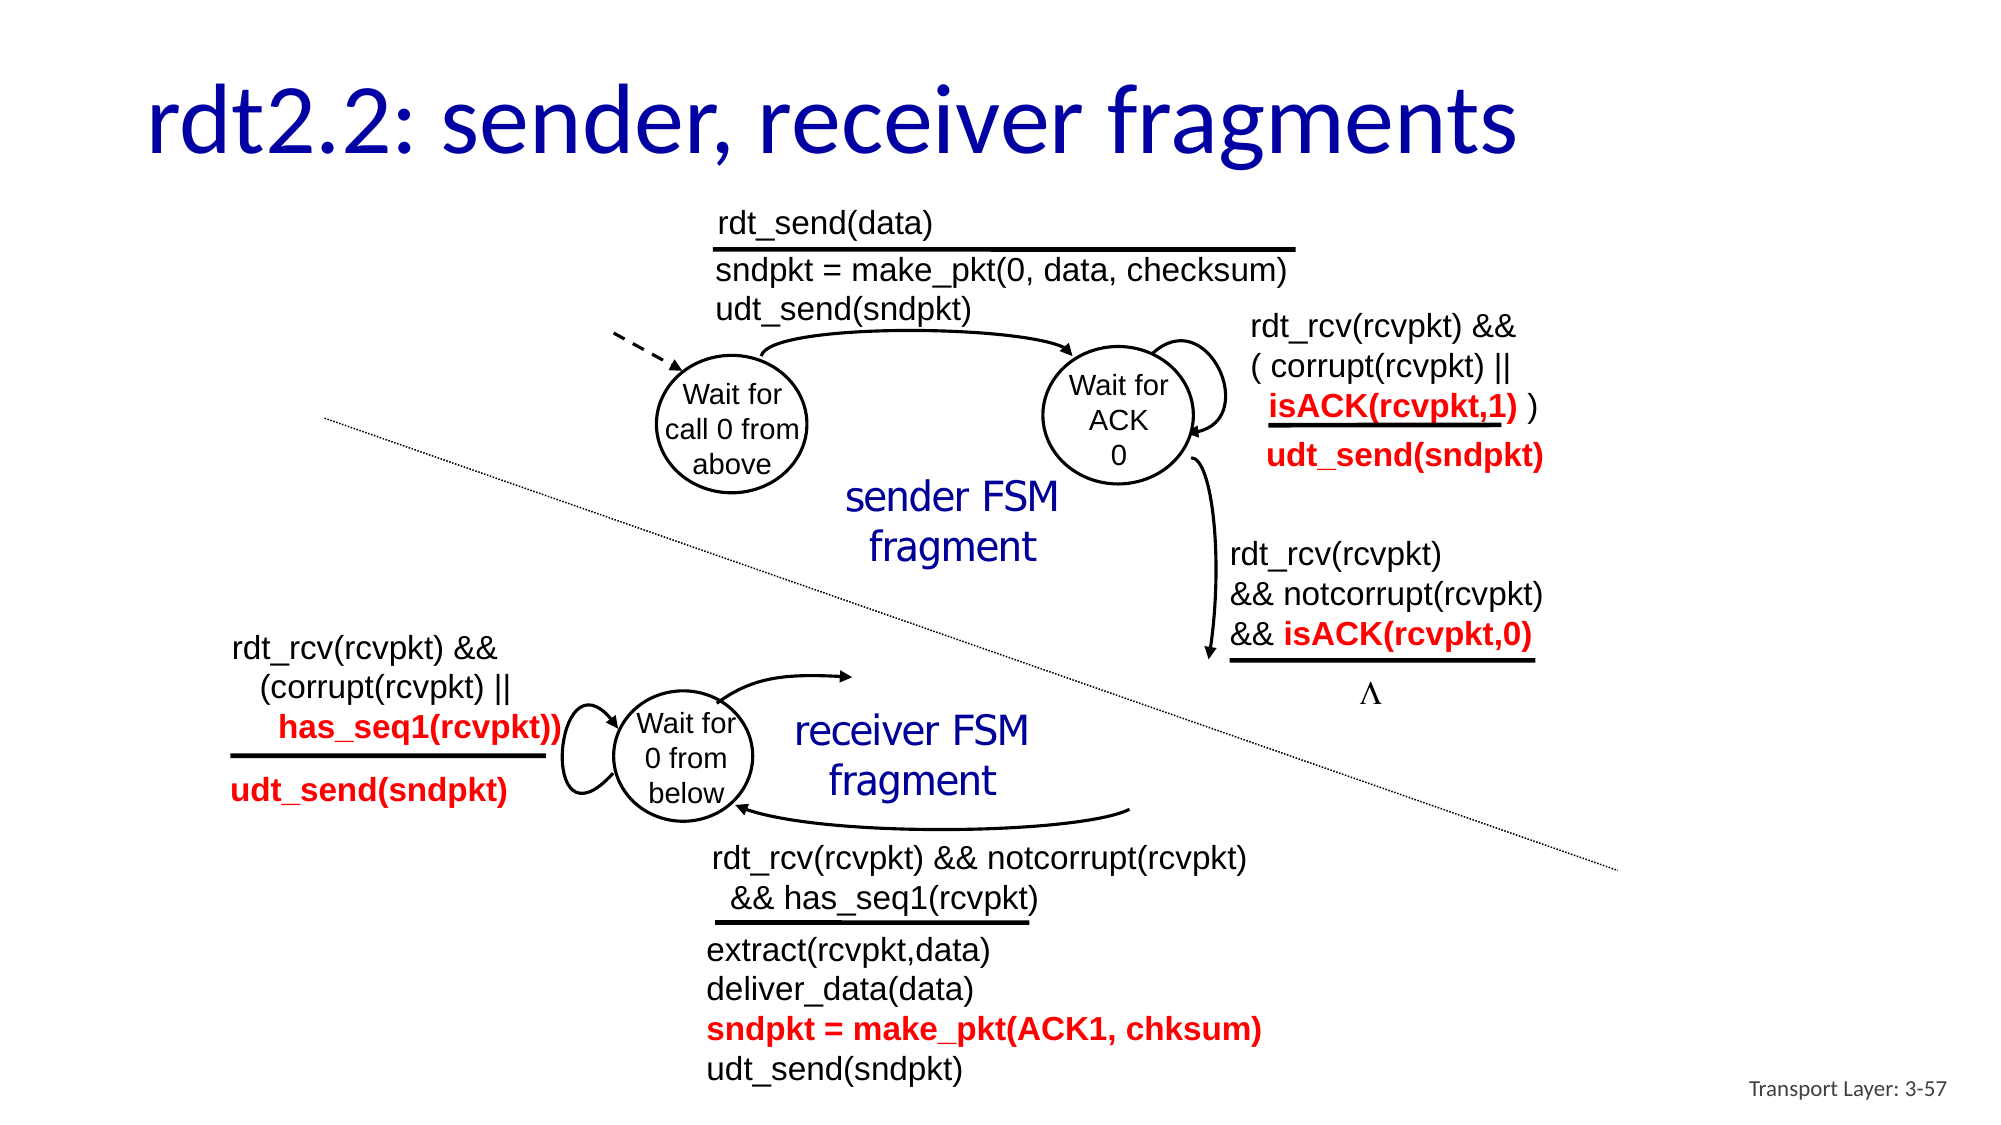

# rdt2.2: sender, receiver fragments
rdt_send(data)
sndpkt = make_pkt(0, data, checksum)
udt_send(sndpkt)

rdt_rcv(rcvpkt) &&
( corrupt(rcvpkt) ||
  isACK(rcvpkt,1) )

Wait for ACK
0

Wait for call 0 from above

udt_send(sndpkt)

sender FSM
fragment
rdt_rcv(rcvpkt)
&& notcorrupt(rcvpkt)
&& isACK(rcvpkt,0)

rdt_rcv(rcvpkt) &&
   (corrupt(rcvpkt) ||
     has_seq1(rcvpkt))

Wait for
0 from below
receiver FSM
fragment

udt_send(sndpkt)

Λ
rdt_rcv(rcvpkt) && notcorrupt(rcvpkt)
  && has_seq1(rcvpkt)
extract(rcvpkt,data)
deliver_data(data)
sndpkt = make_pkt(ACK1, chksum)
udt_send(sndpkt)
Transport Layer: 3-57